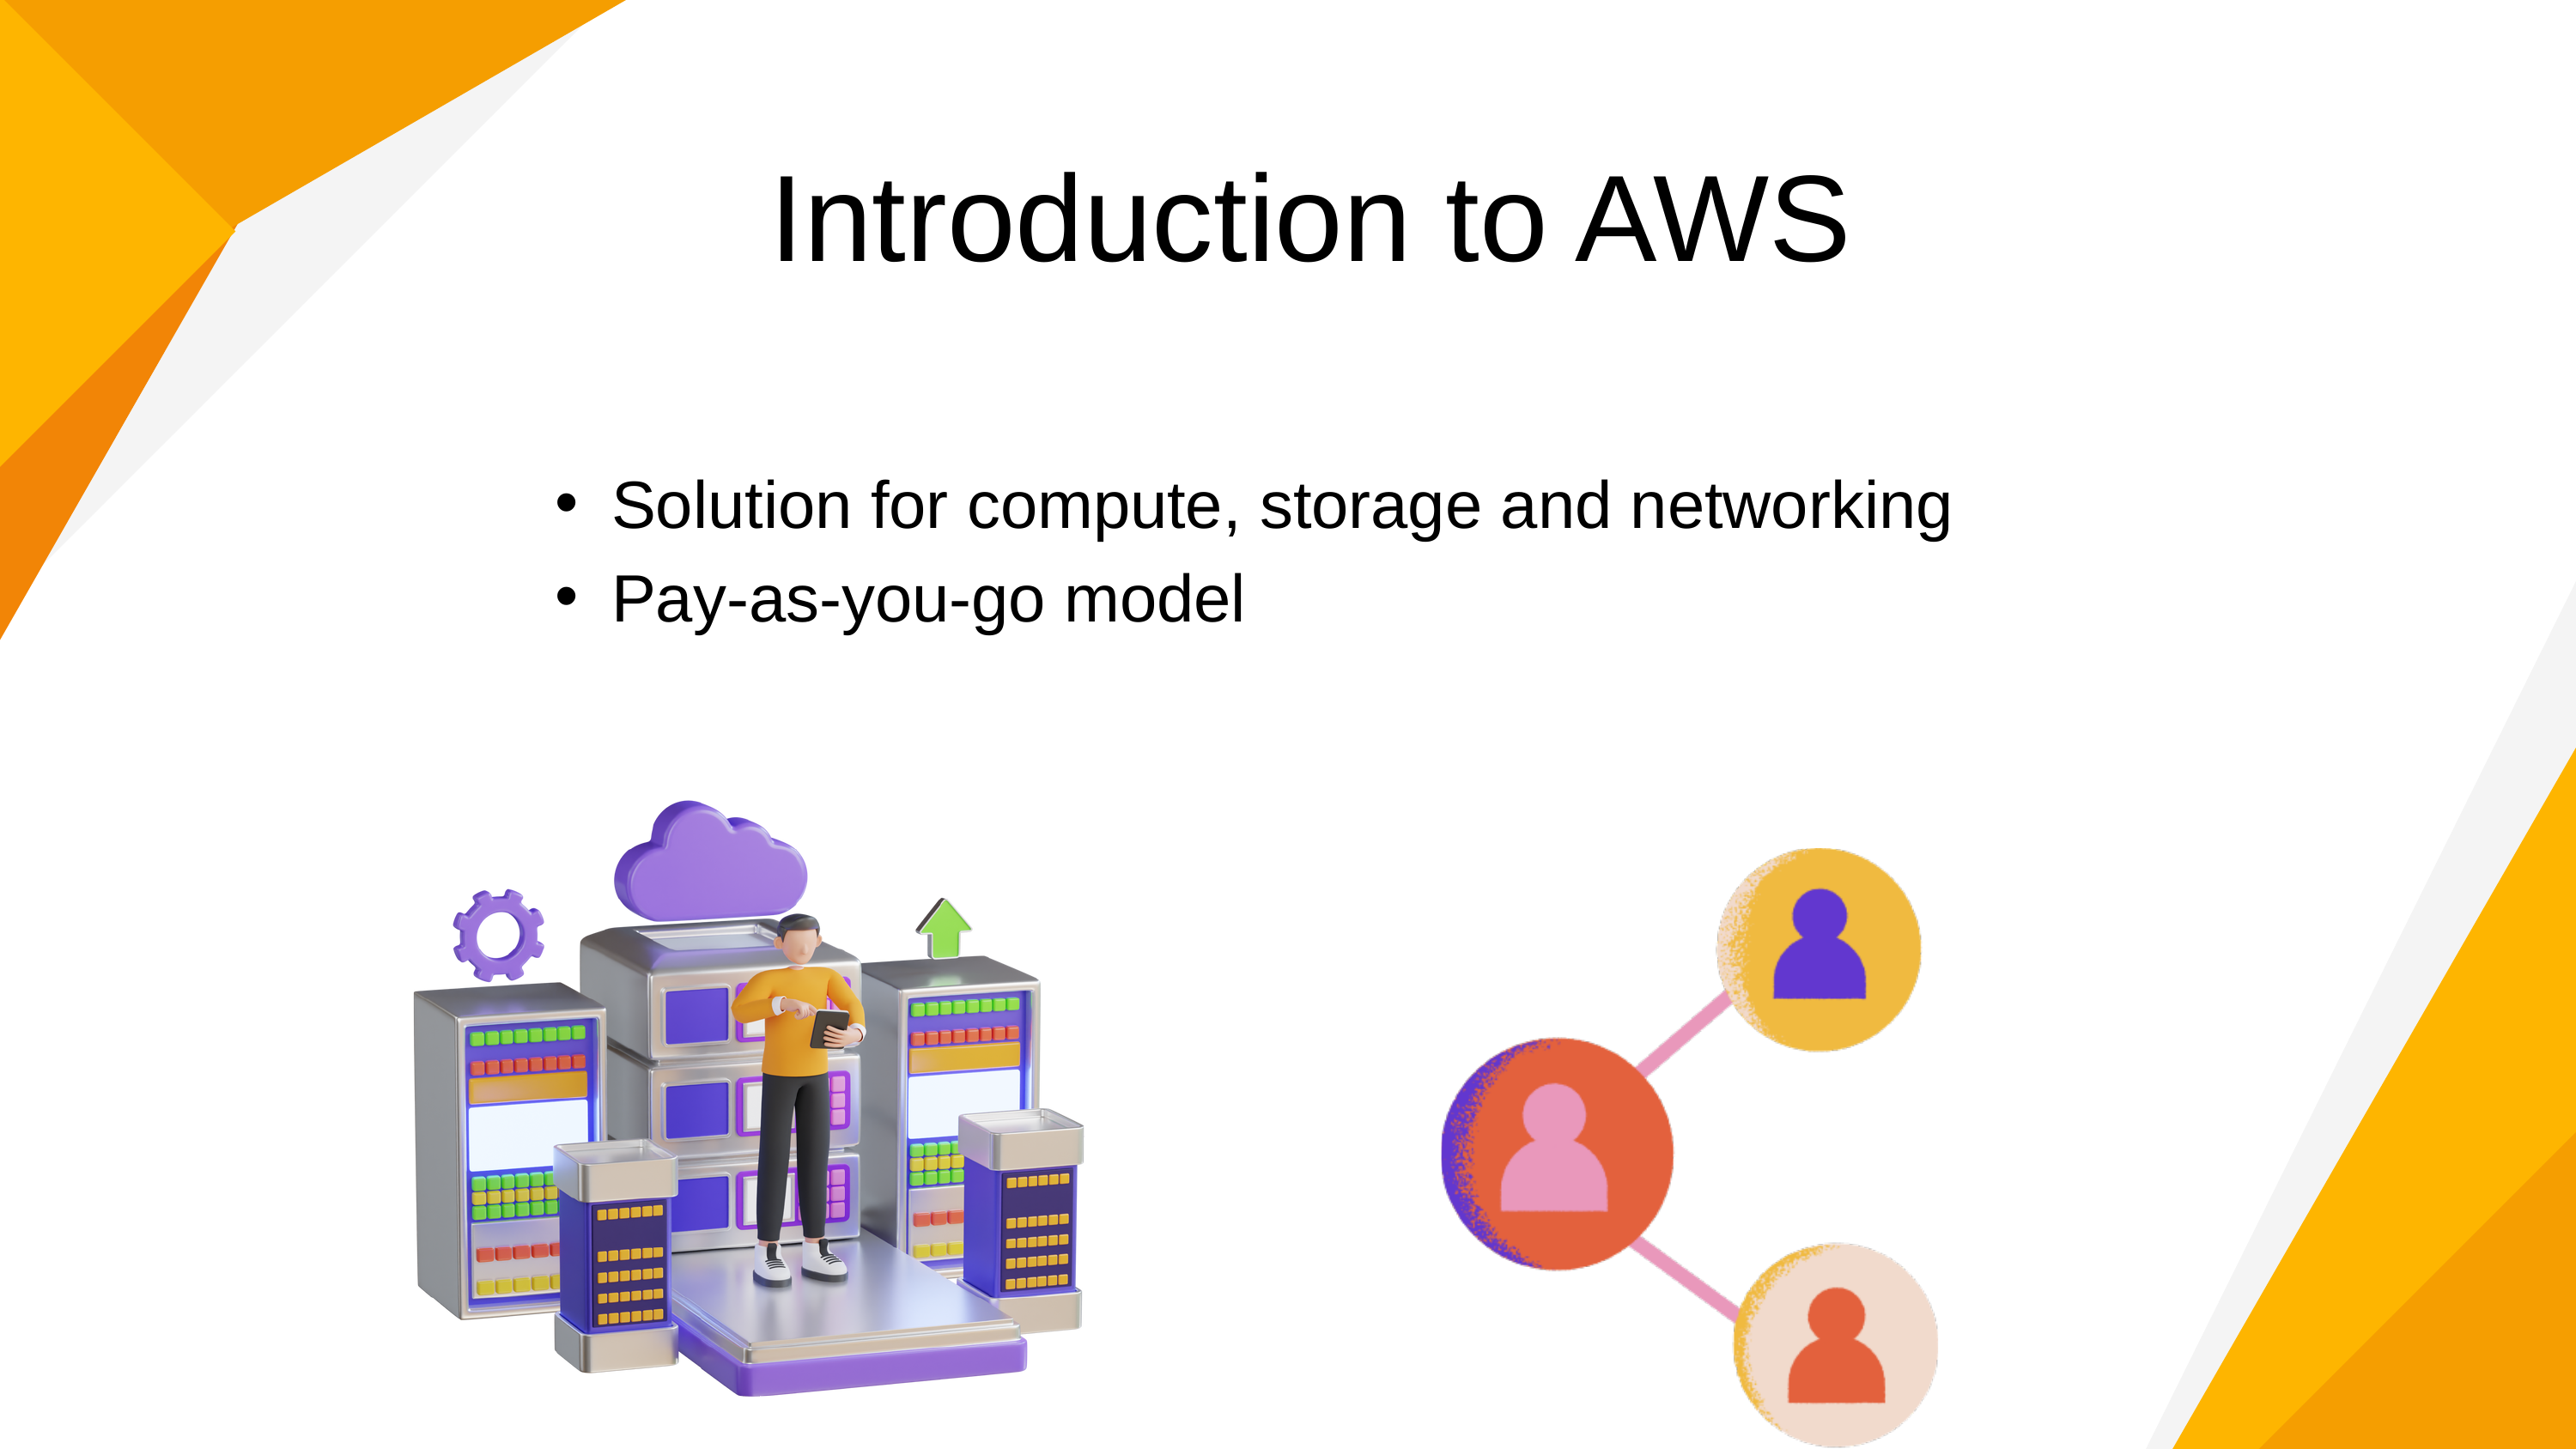

Introduction to AWS
Solution for compute, storage and networking
Pay-as-you-go model